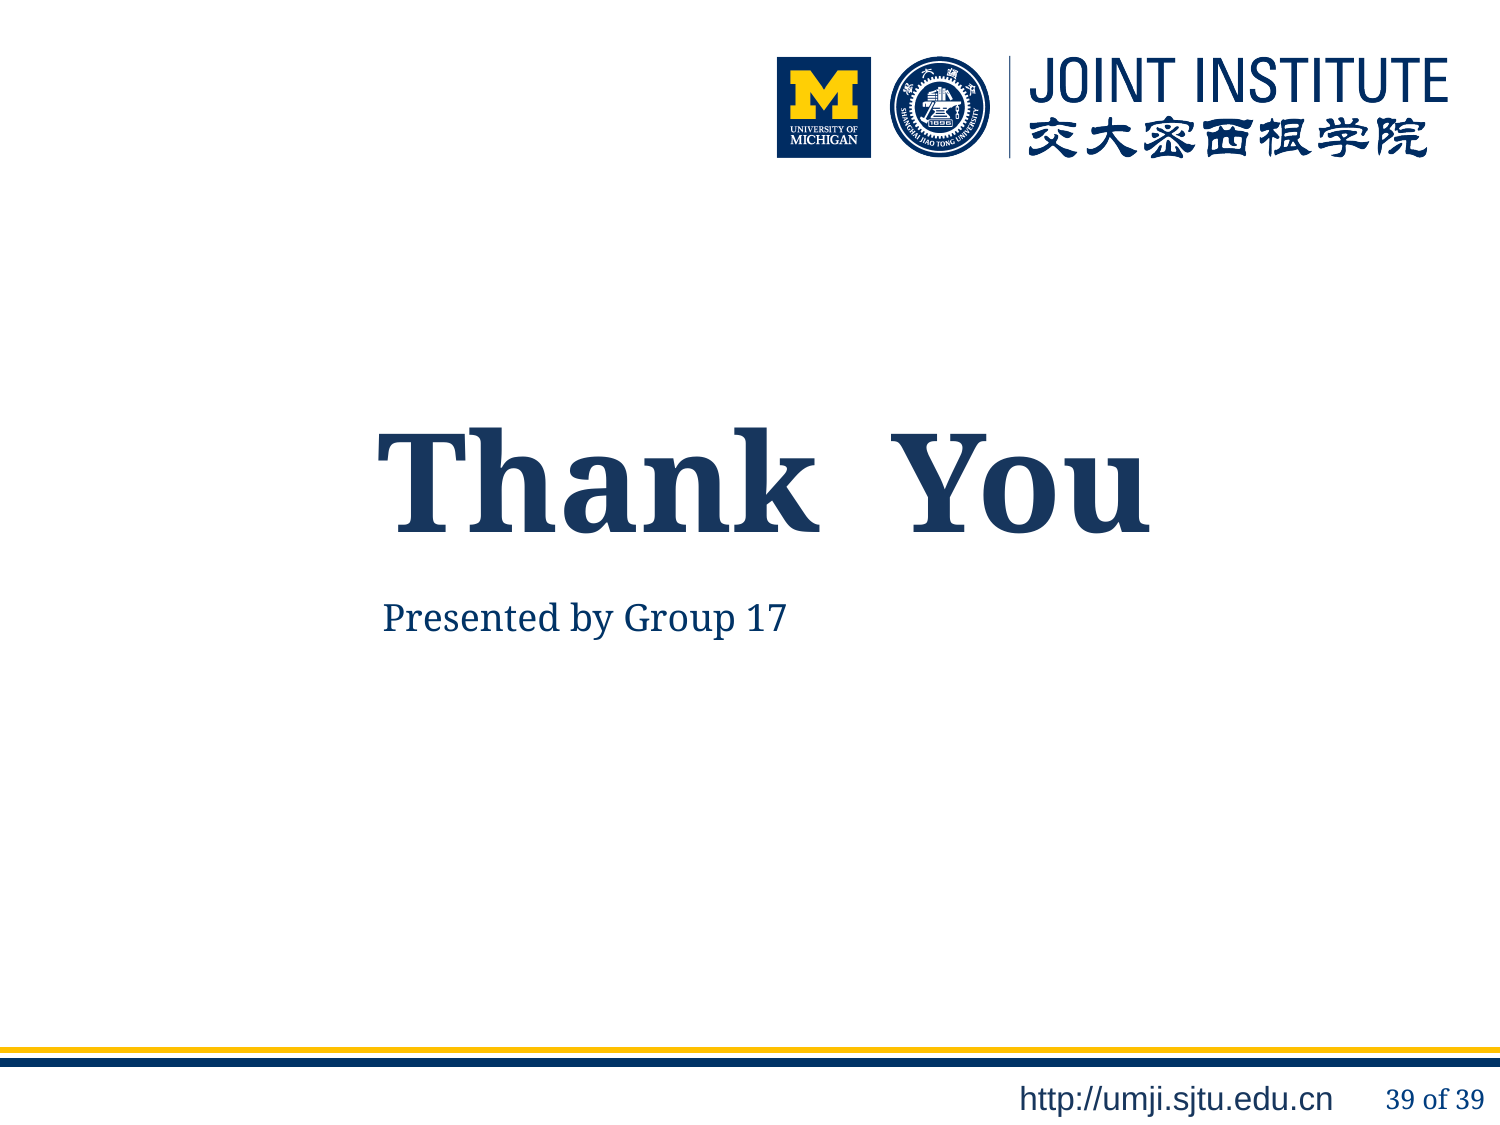

Presented by Group 17
39 of 39